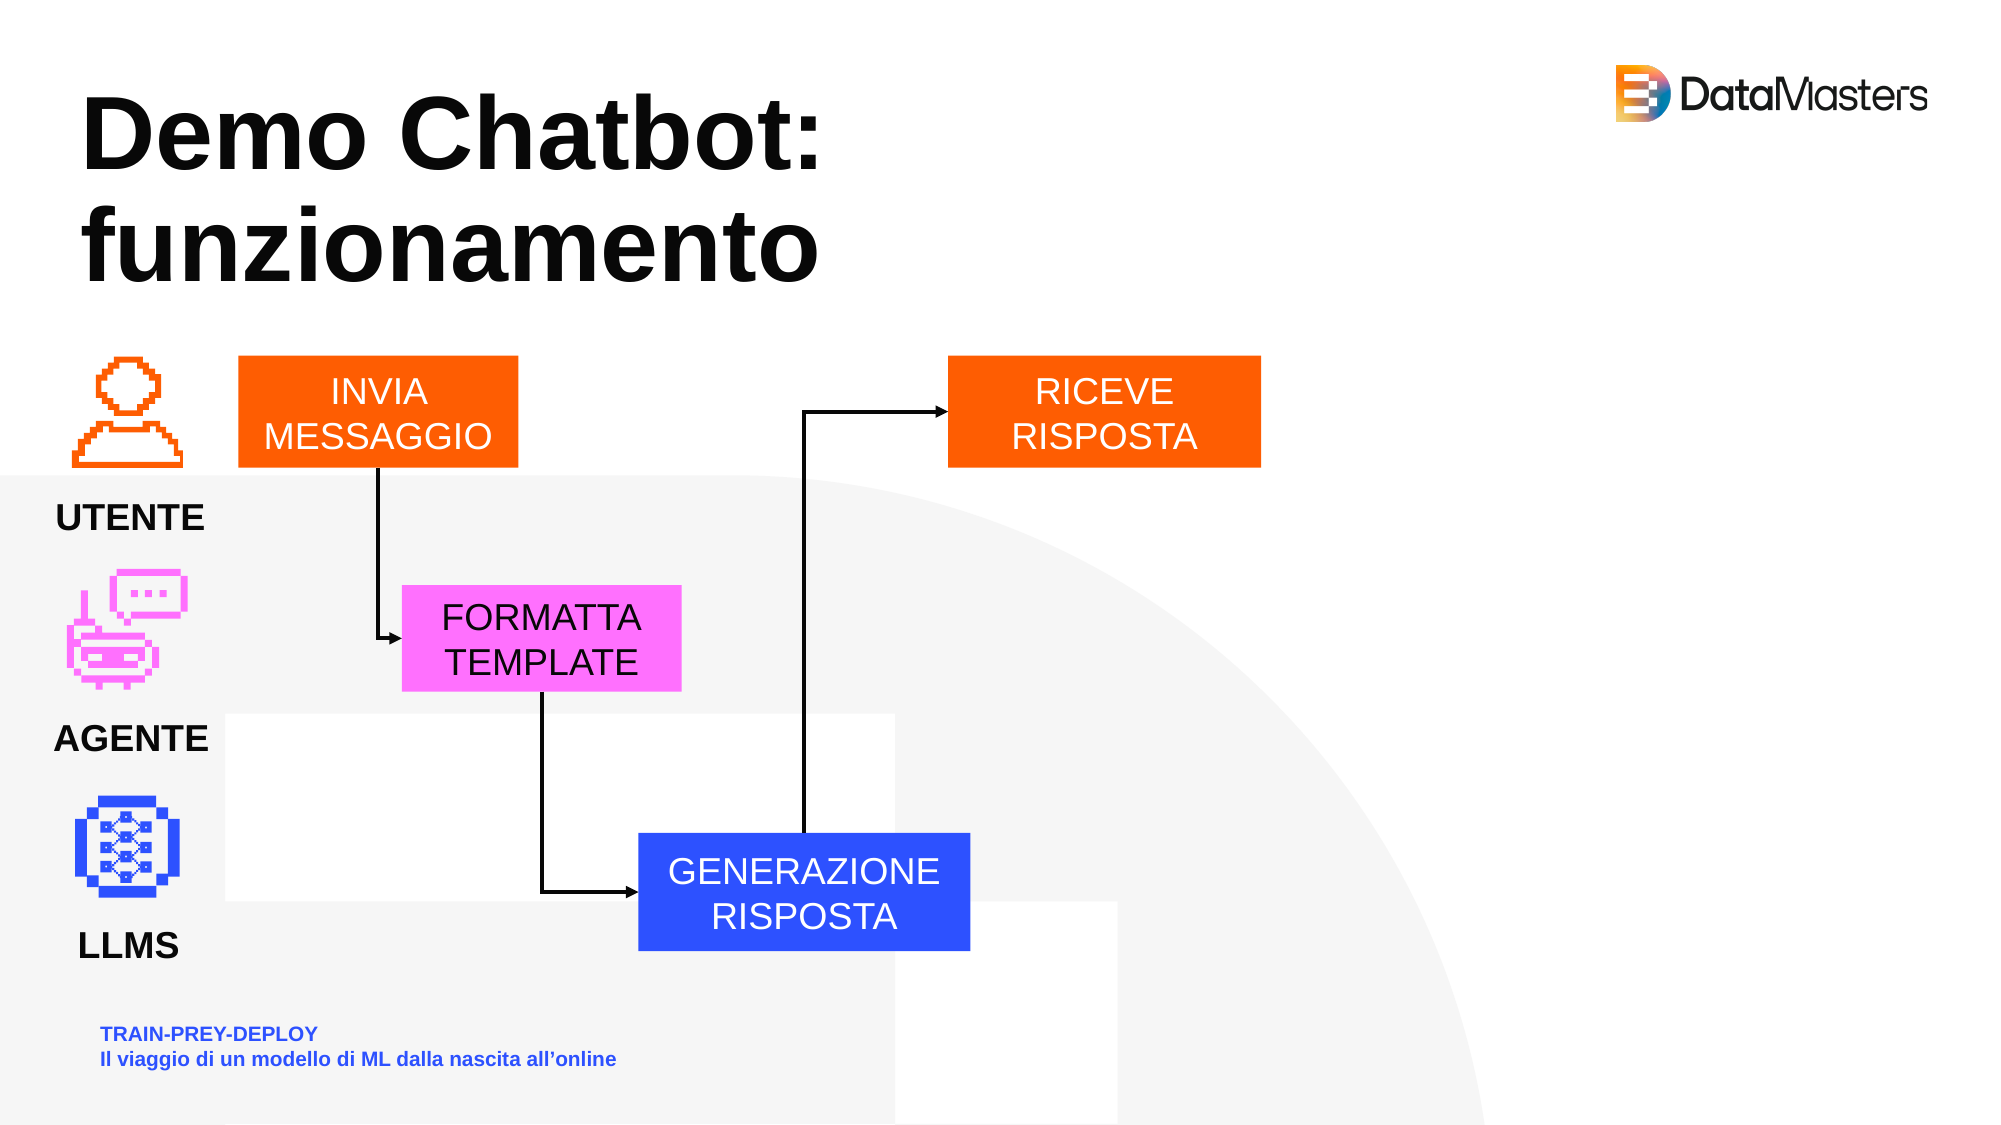

# Demo Chatbot: funzionamento
RICEVE RISPOSTA
INVIA MESSAGGIO

UTENTE

FORMATTA
TEMPLATE
AGENTE

GENERAZIONE RISPOSTA
LLMS